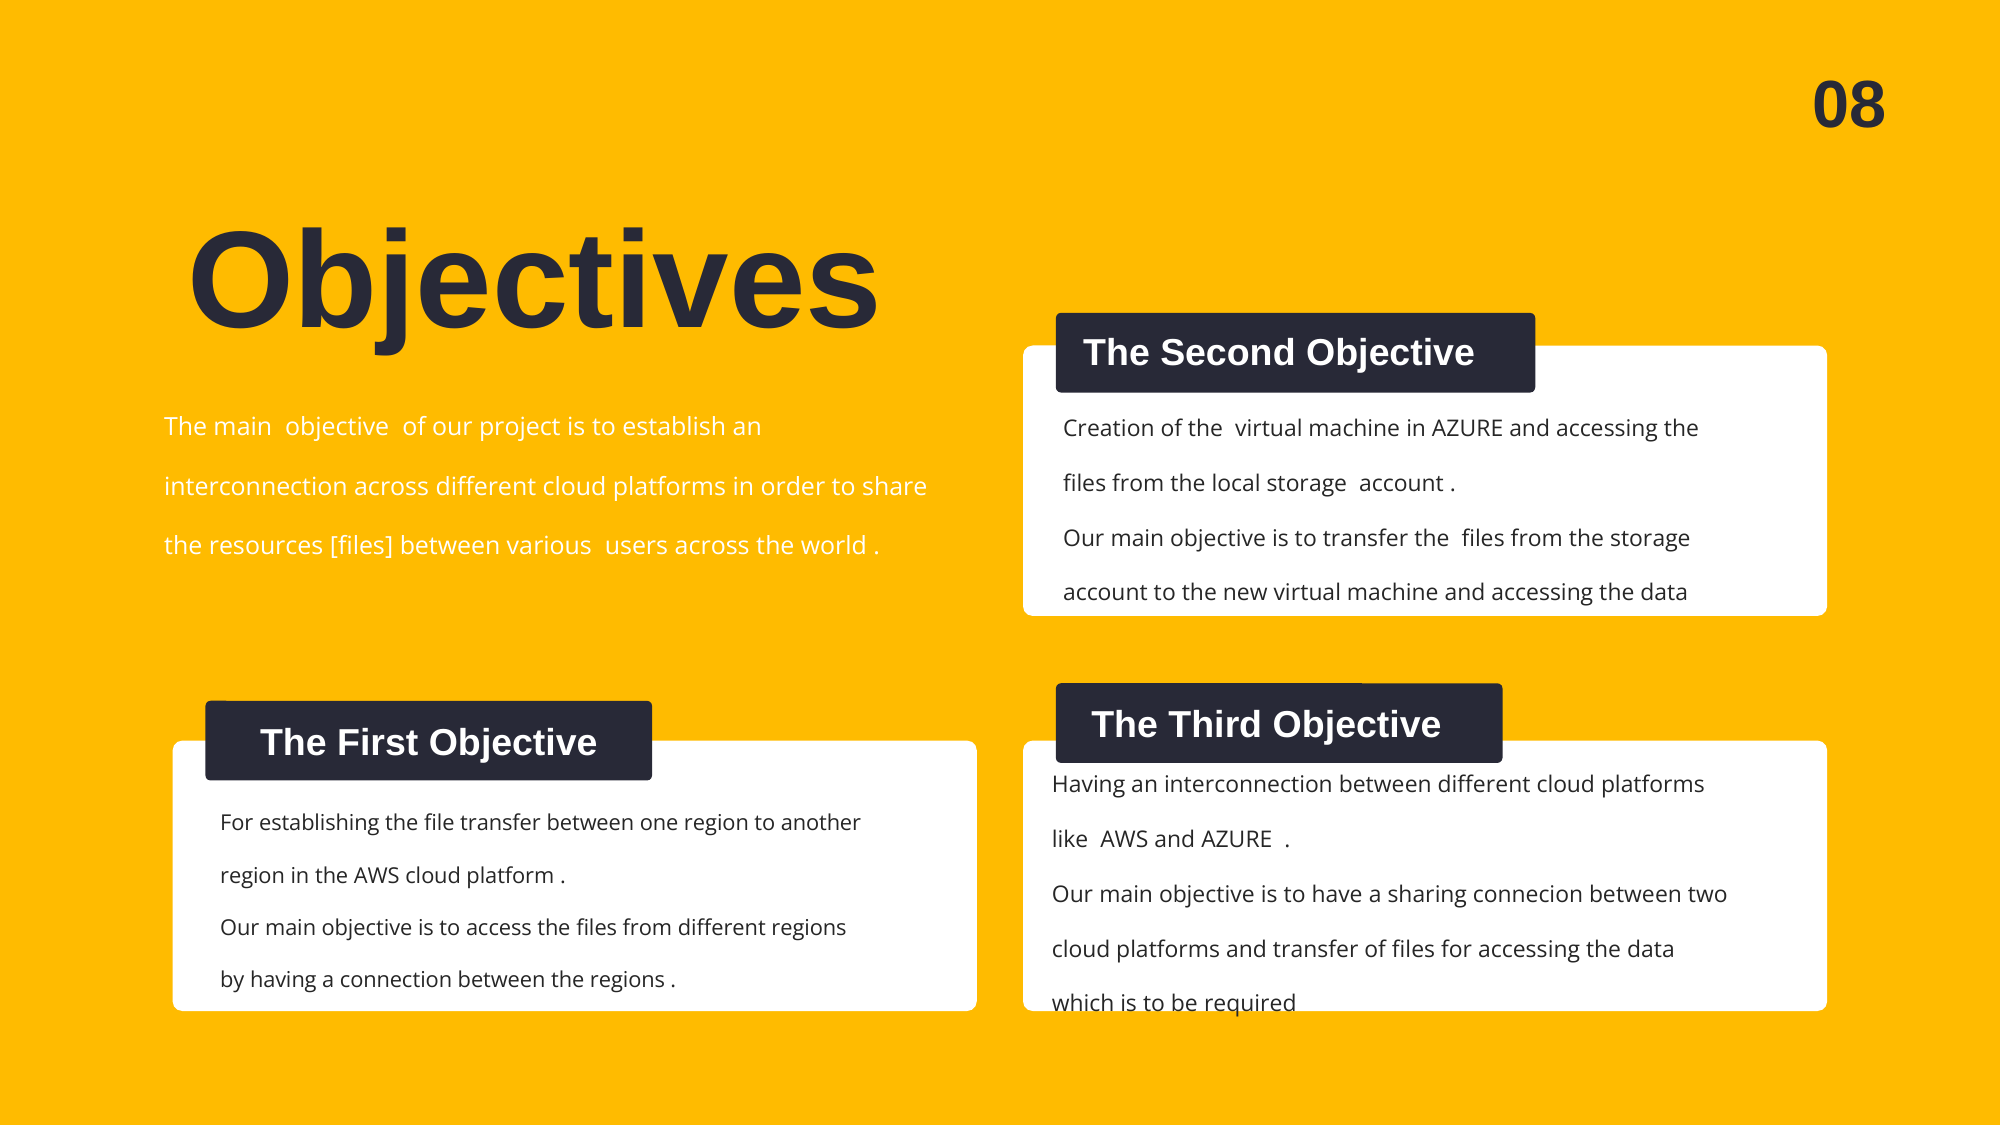

08
Objectives

The Second Objective

The main  objective  of our project is to establish an interconnection across different cloud platforms in order to share the resources [files] between various  users across the world .

Creation of the  virtual machine in AZURE and accessing the files from the local storage  account .
Our main objective is to transfer the  files from the storage account to the new virtual machine and accessing the data

The Third Objective

The First Objective
Having an interconnection between different cloud platforms like  AWS and AZURE  .
Our main objective is to have a sharing connecion between two cloud platforms and transfer of files for accessing the data which is to be required

For establishing the file transfer between one region to another region in the AWS cloud platform .
Our main objective is to access the files from different regions  by having a connection between the regions .